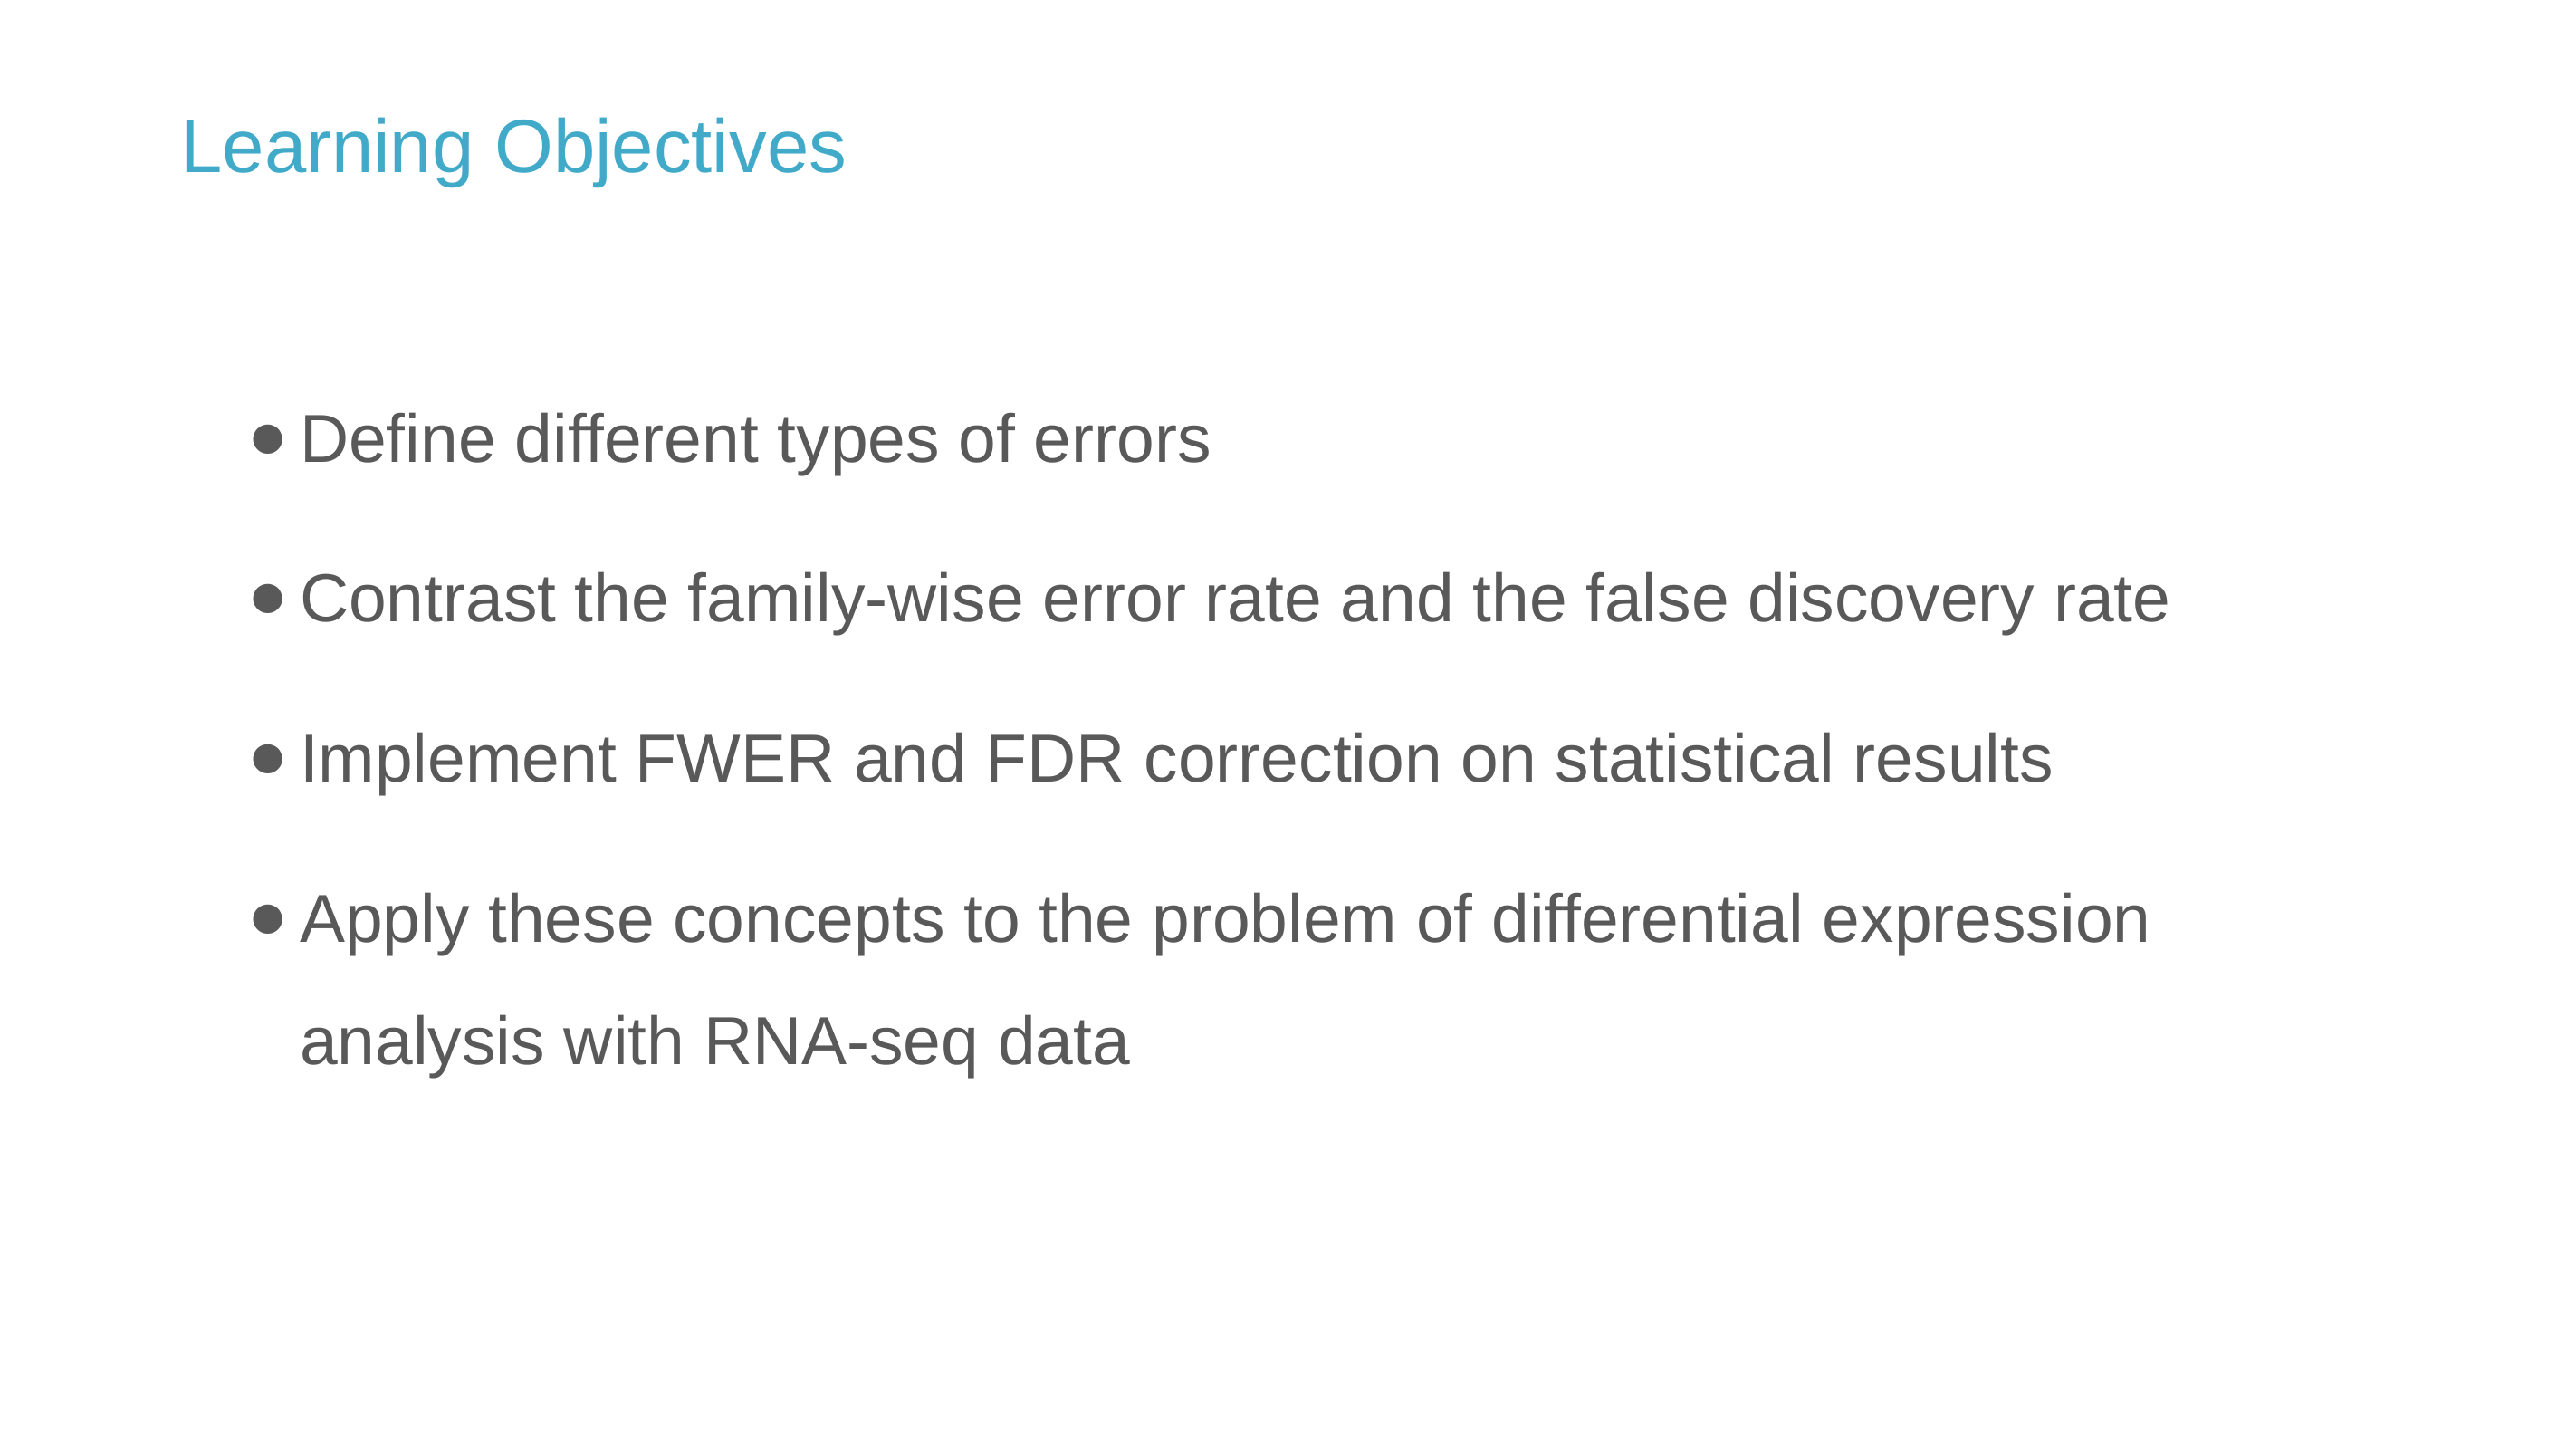

Learning Objectives
Define different types of errors
Contrast the family-wise error rate and the false discovery rate
Implement FWER and FDR correction on statistical results
Apply these concepts to the problem of differential expression analysis with RNA-seq data